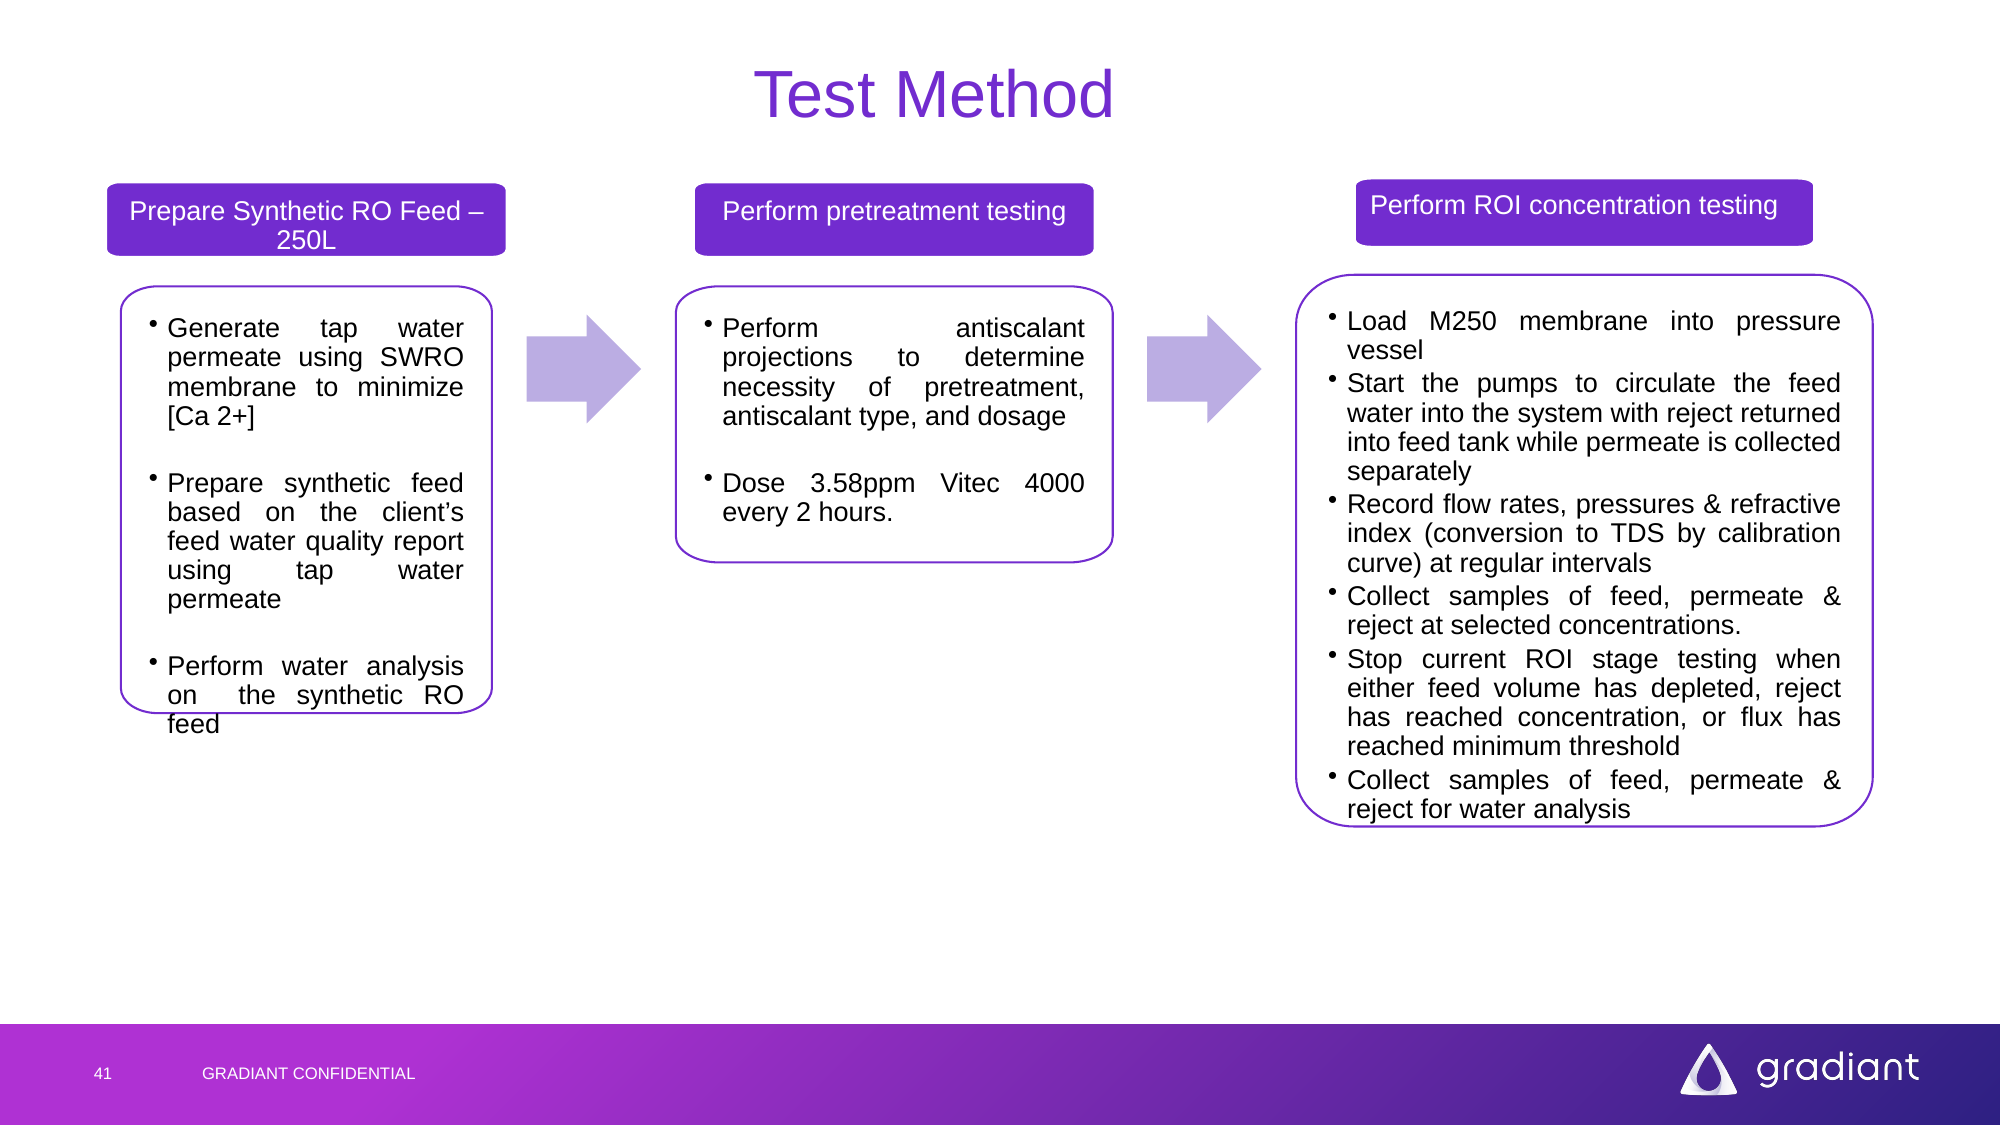

# Test Method
Perform ROI concentration testing
Prepare Synthetic RO Feed – 250L
Perform pretreatment testing
Load M250 membrane into pressure vessel
Start the pumps to circulate the feed water into the system with reject returned into feed tank while permeate is collected separately
Record flow rates, pressures & refractive index (conversion to TDS by calibration curve) at regular intervals
Collect samples of feed, permeate & reject at selected concentrations.
Stop current ROI stage testing when either feed volume has depleted, reject has reached concentration, or flux has reached minimum threshold
Collect samples of feed, permeate & reject for water analysis

Perform antiscalant projections to determine necessity of pretreatment, antiscalant type, and dosage

Dose 3.58ppm Vitec 4000 every 2 hours.
Generate tap water permeate using SWRO membrane to minimize [Ca 2+]

Prepare synthetic feed based on the client’s feed water quality report using tap water permeate

Perform water analysis on  the synthetic RO feed

41
GRADIANT CONFIDENTIAL